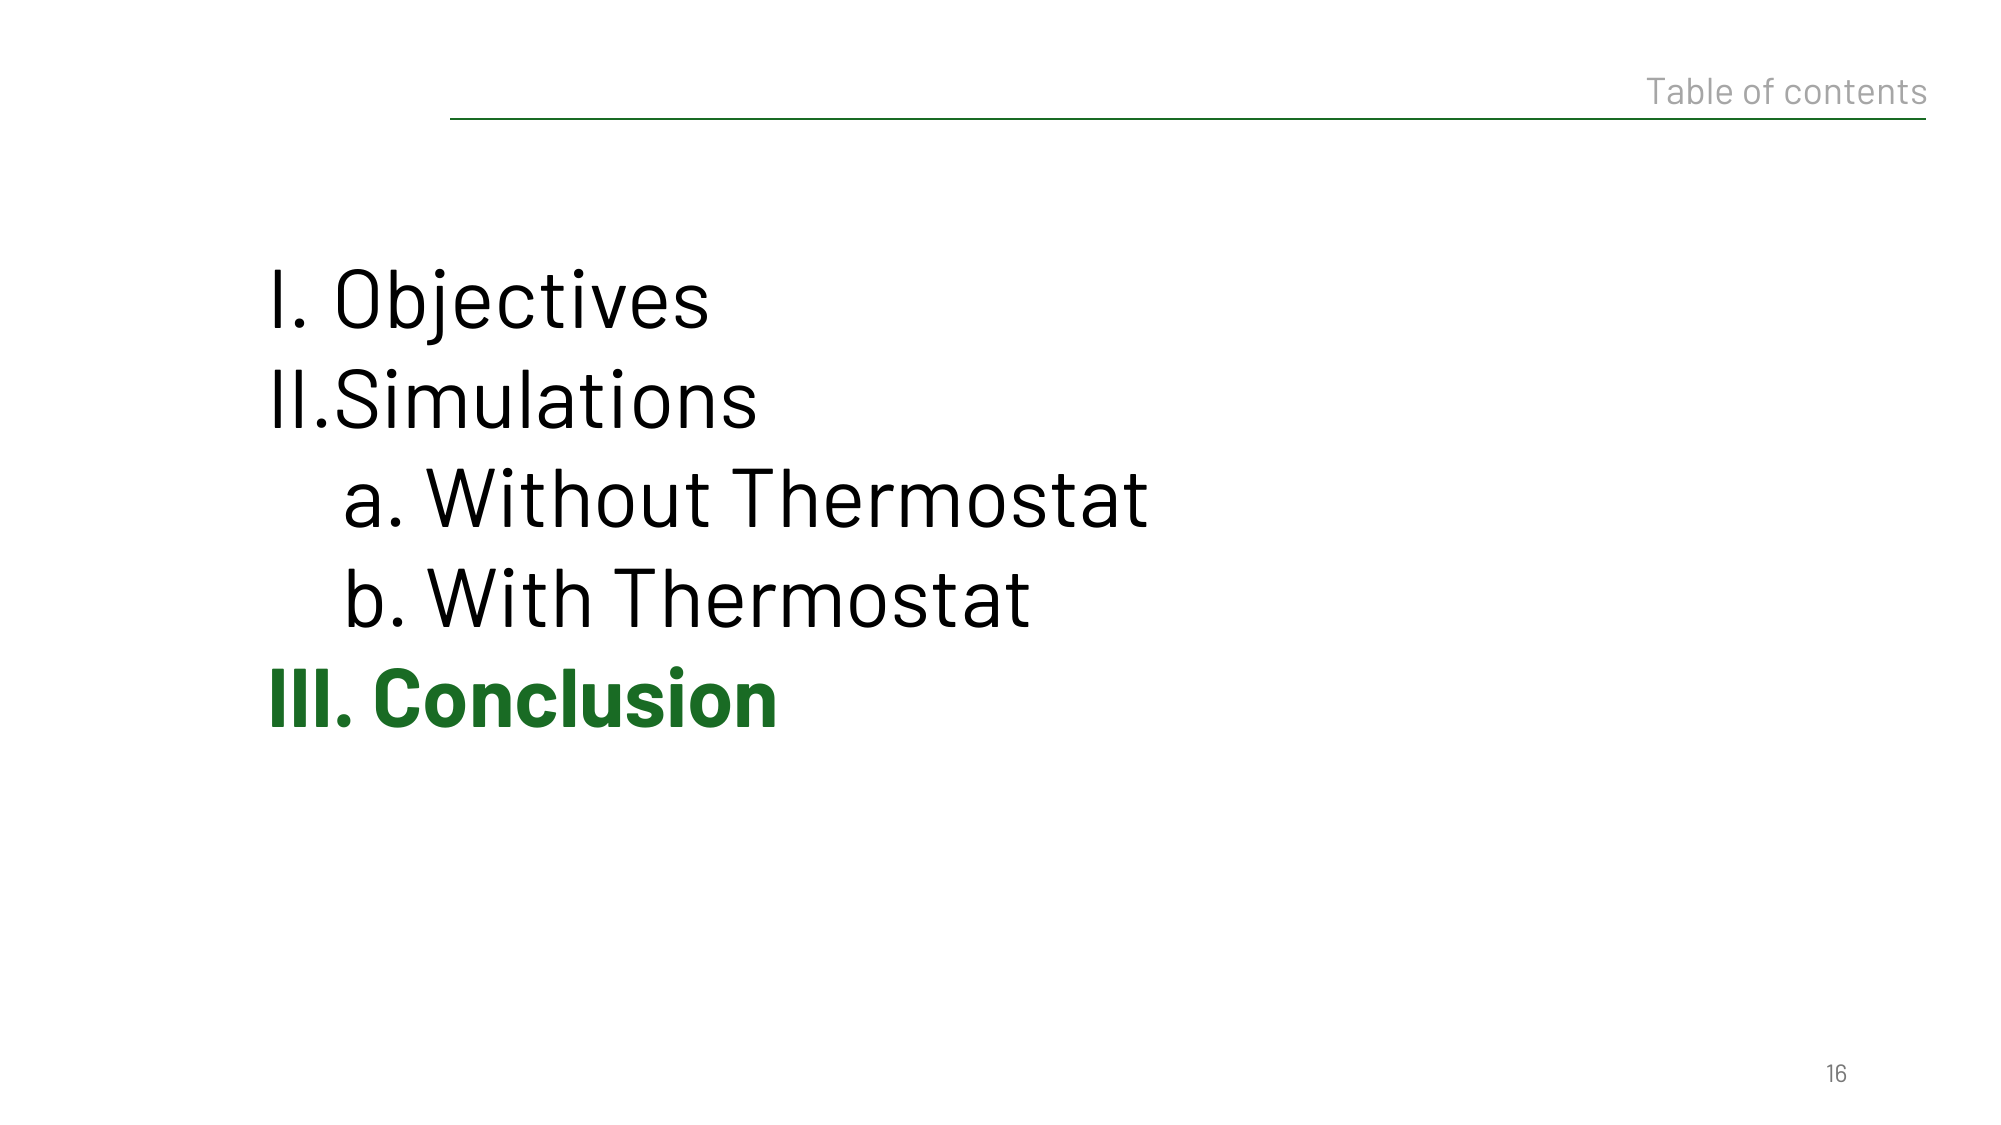

Table of contents
Objectives
Simulations
a. Without Thermostat
b. With Thermostat
III. Conclusion
16